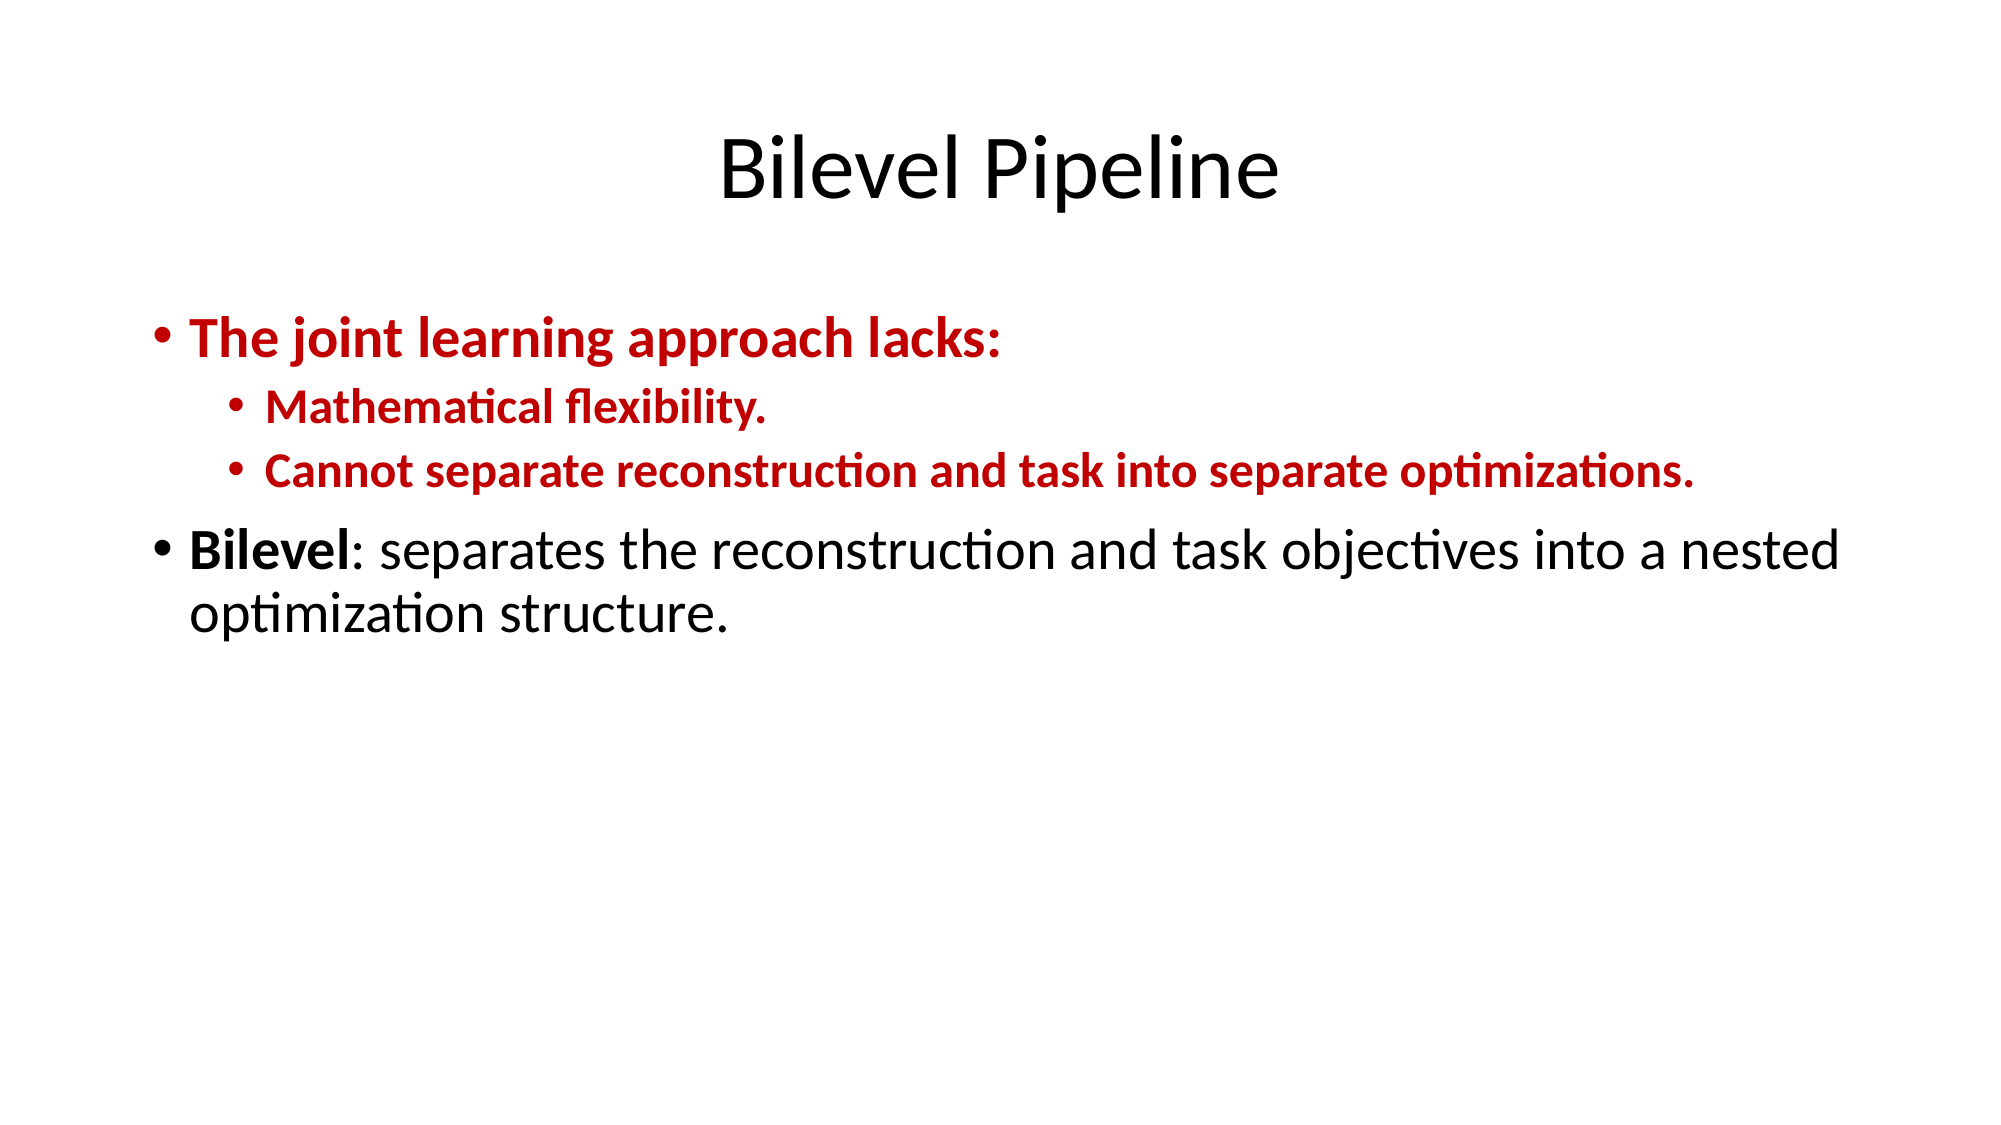

# Bilevel Pipeline
The joint learning approach lacks:
Mathematical flexibility.
Cannot separate reconstruction and task into separate optimizations.
Bilevel: separates the reconstruction and task objectives into a nested optimization structure.